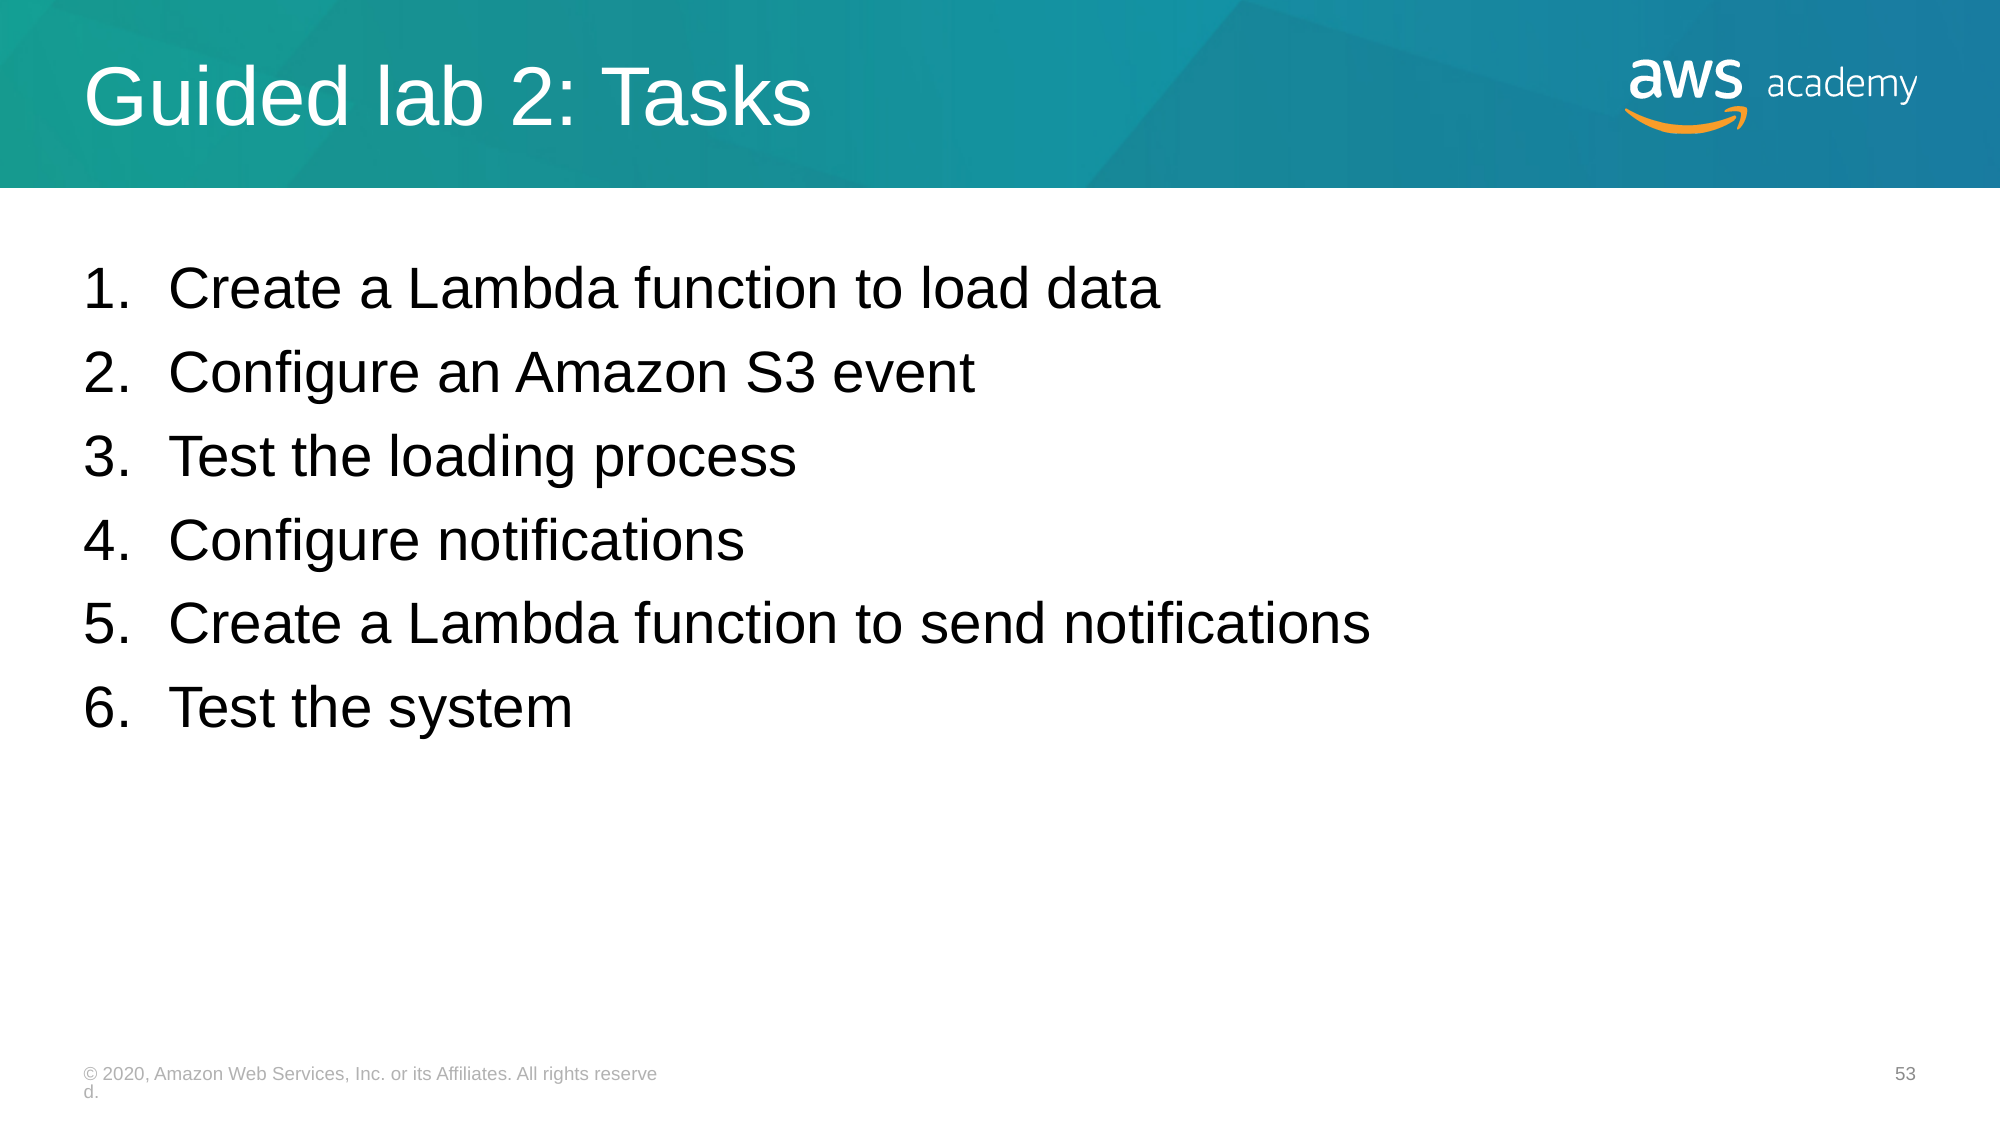

# Guided lab 2: Tasks
Create a Lambda function to load data
Configure an Amazon S3 event
Test the loading process
Configure notifications
Create a Lambda function to send notifications
Test the system
© 2020, Amazon Web Services, Inc. or its Affiliates. All rights reserved.
53